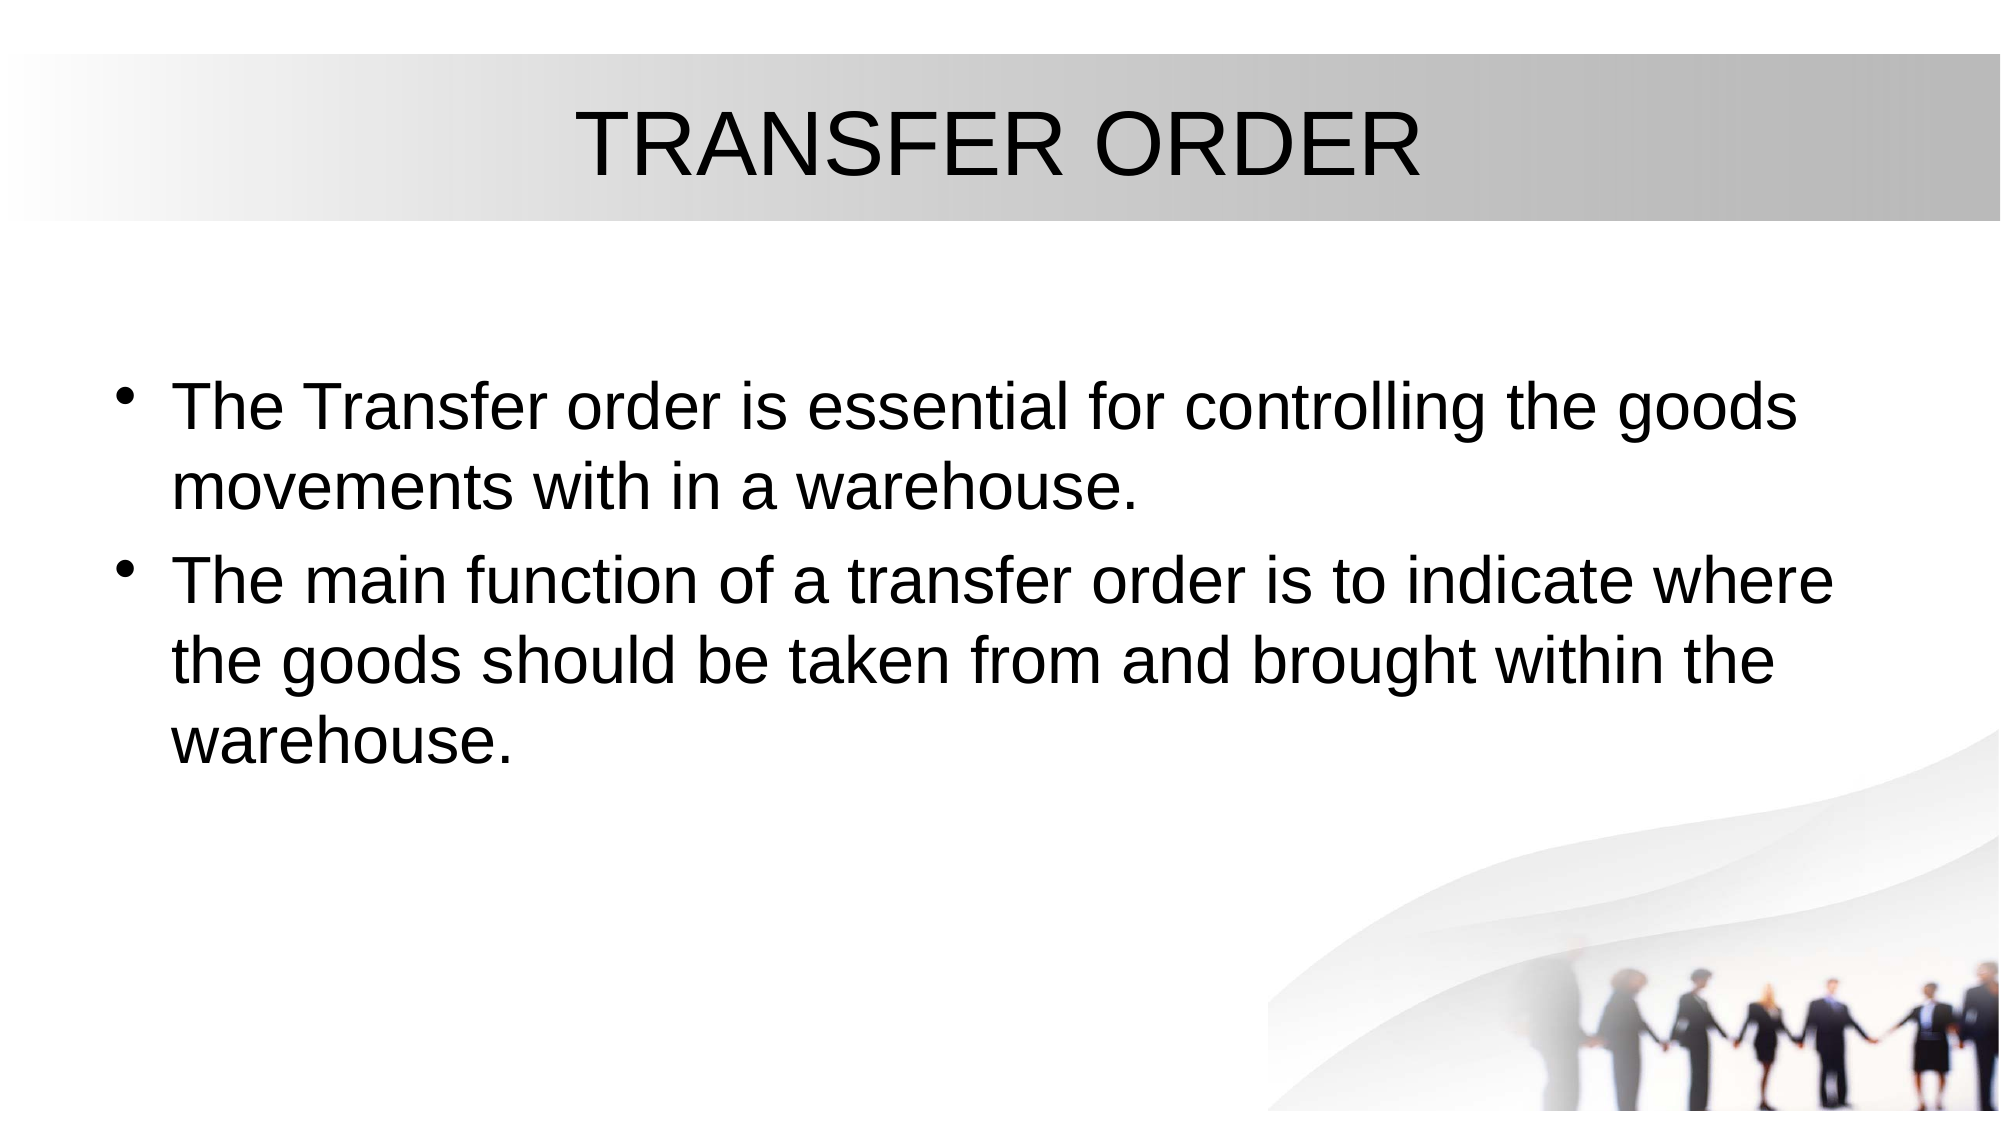

# TRANSFER ORDER

The Transfer order is essential for controlling the goods movements with in a warehouse.
The main function of a transfer order is to indicate where the goods should be taken from and brought within the warehouse.